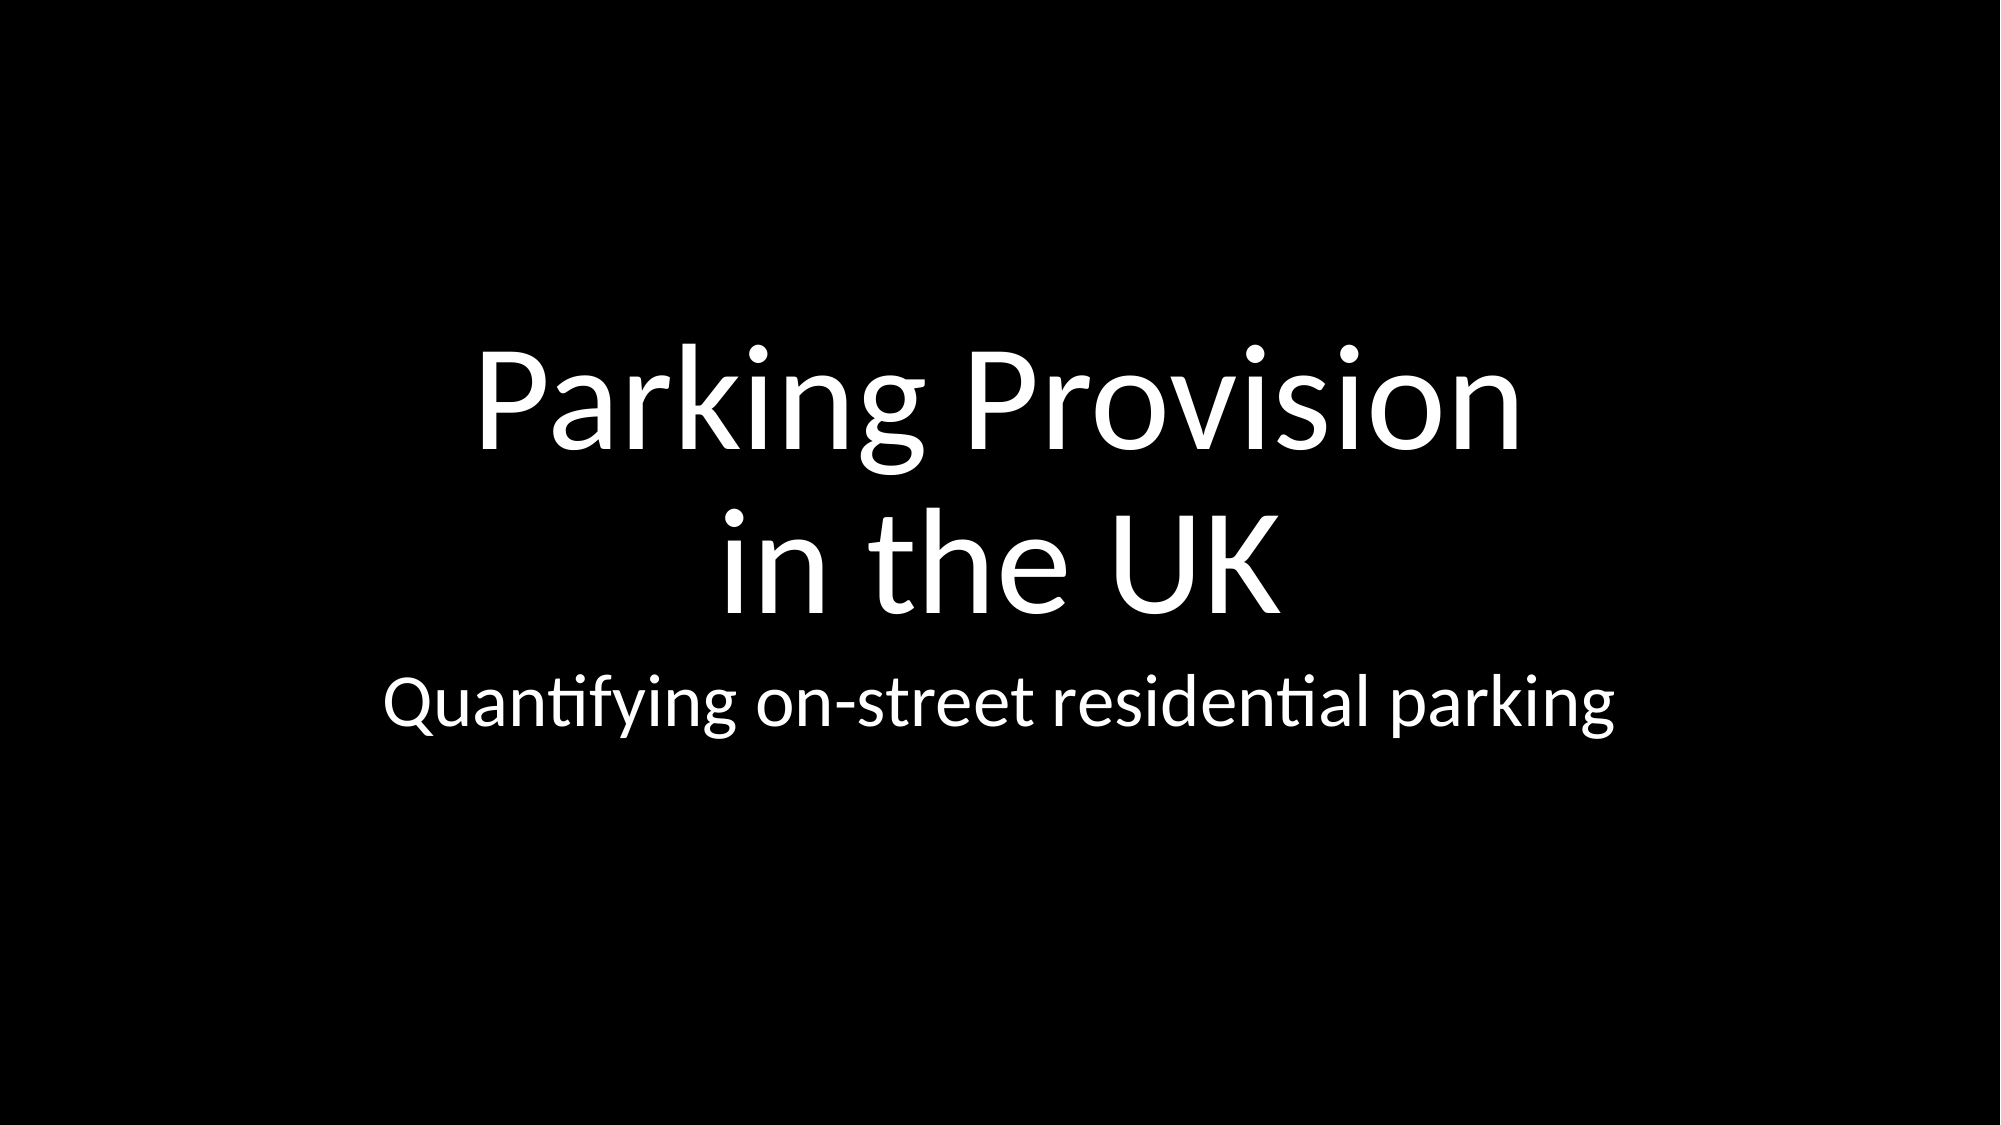

# Parking Provision in the UK
Quantifying on-street residential parking